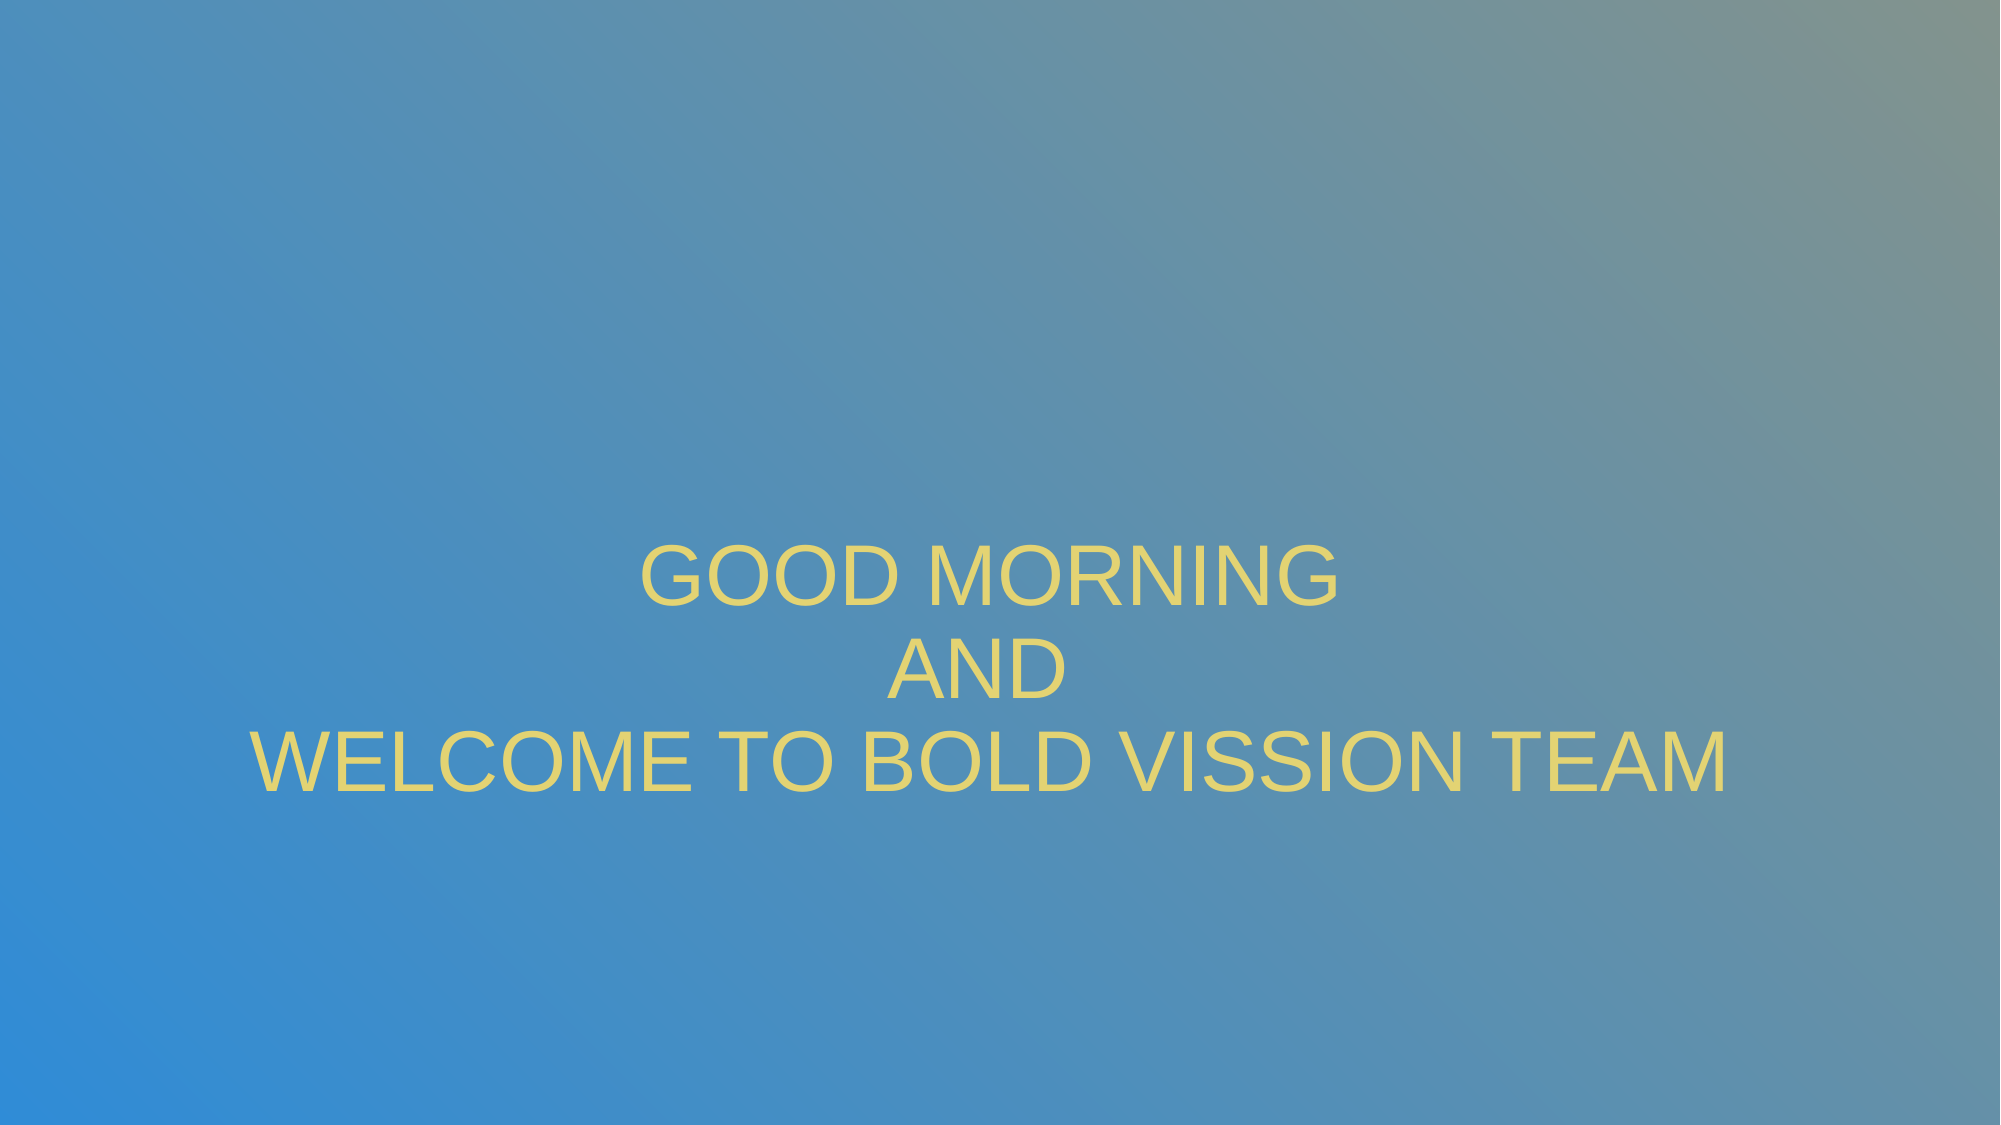

# GOOD MORNING AND WELCOME TO BOLD VISSION TEAM